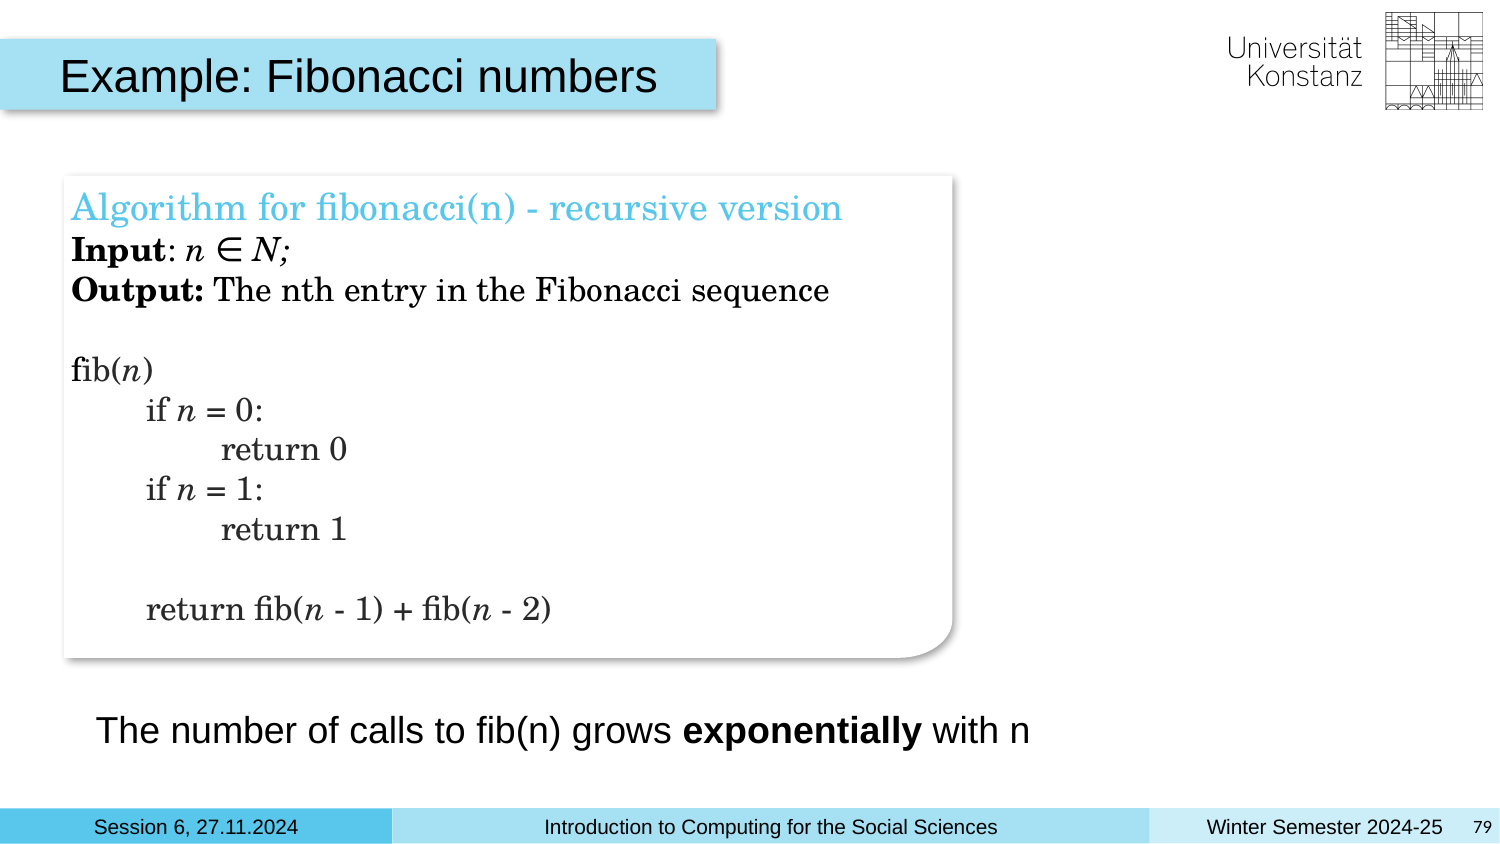

Example: Fibonacci numbers

Algorithm for fibonacci(n) - recursive version
Input: n ∈ N;
Output: The nth entry in the Fibonacci sequence

fib(n)
if n = 0:
return 0
if n = 1:
return 1

return fib(n - 1) + fib(n - 2)

The number of calls to fib(n) grows exponentially with n